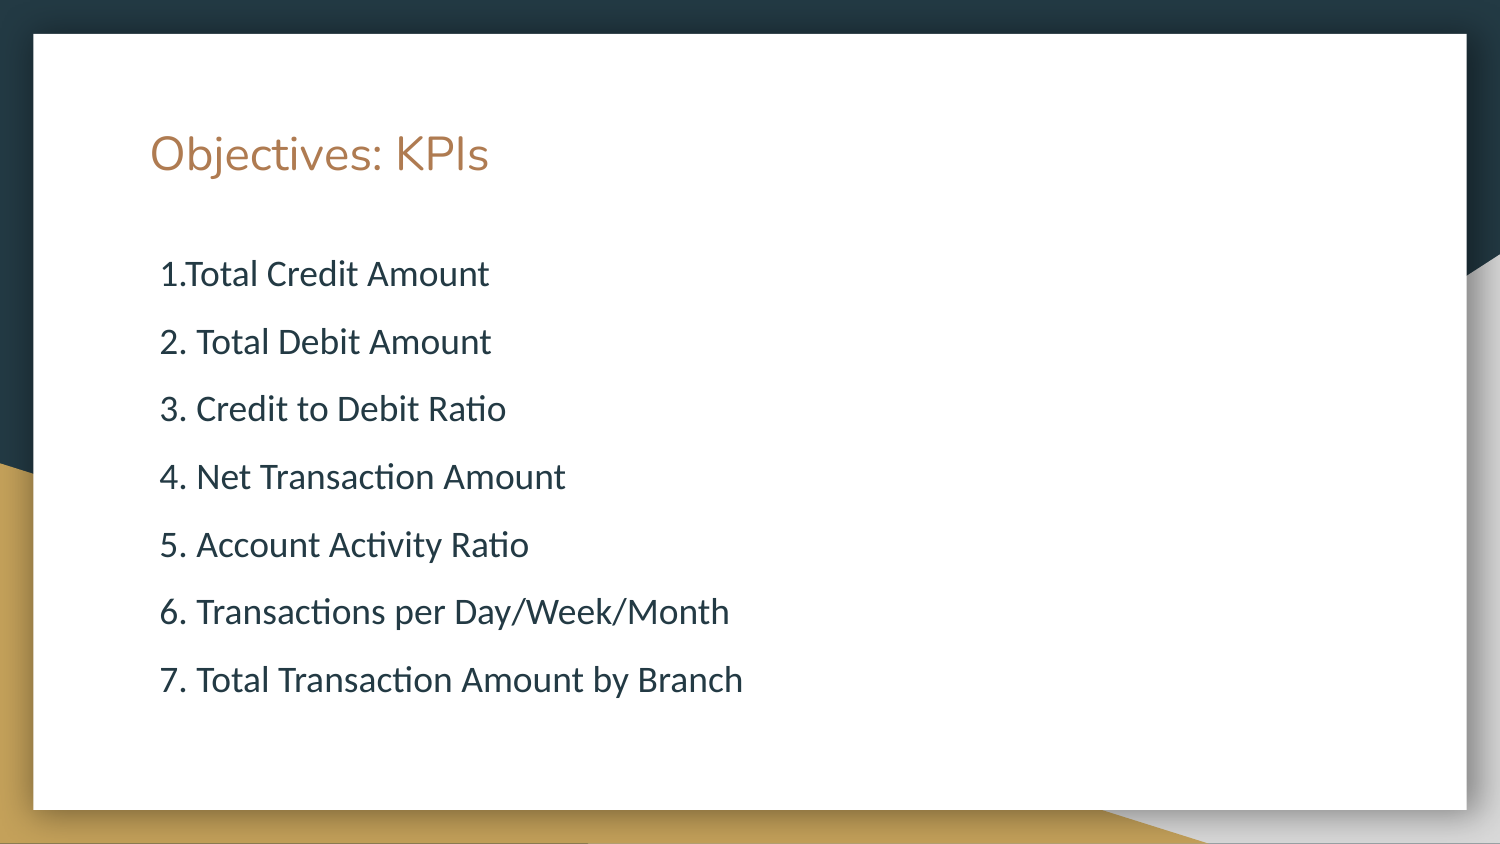

# Objectives: KPIs

1.Total Credit Amount
2. Total Debit Amount
3. Credit to Debit Ratio
4. Net Transaction Amount
5. Account Activity Ratio
6. Transactions per Day/Week/Month
7. Total Transaction Amount by Branch